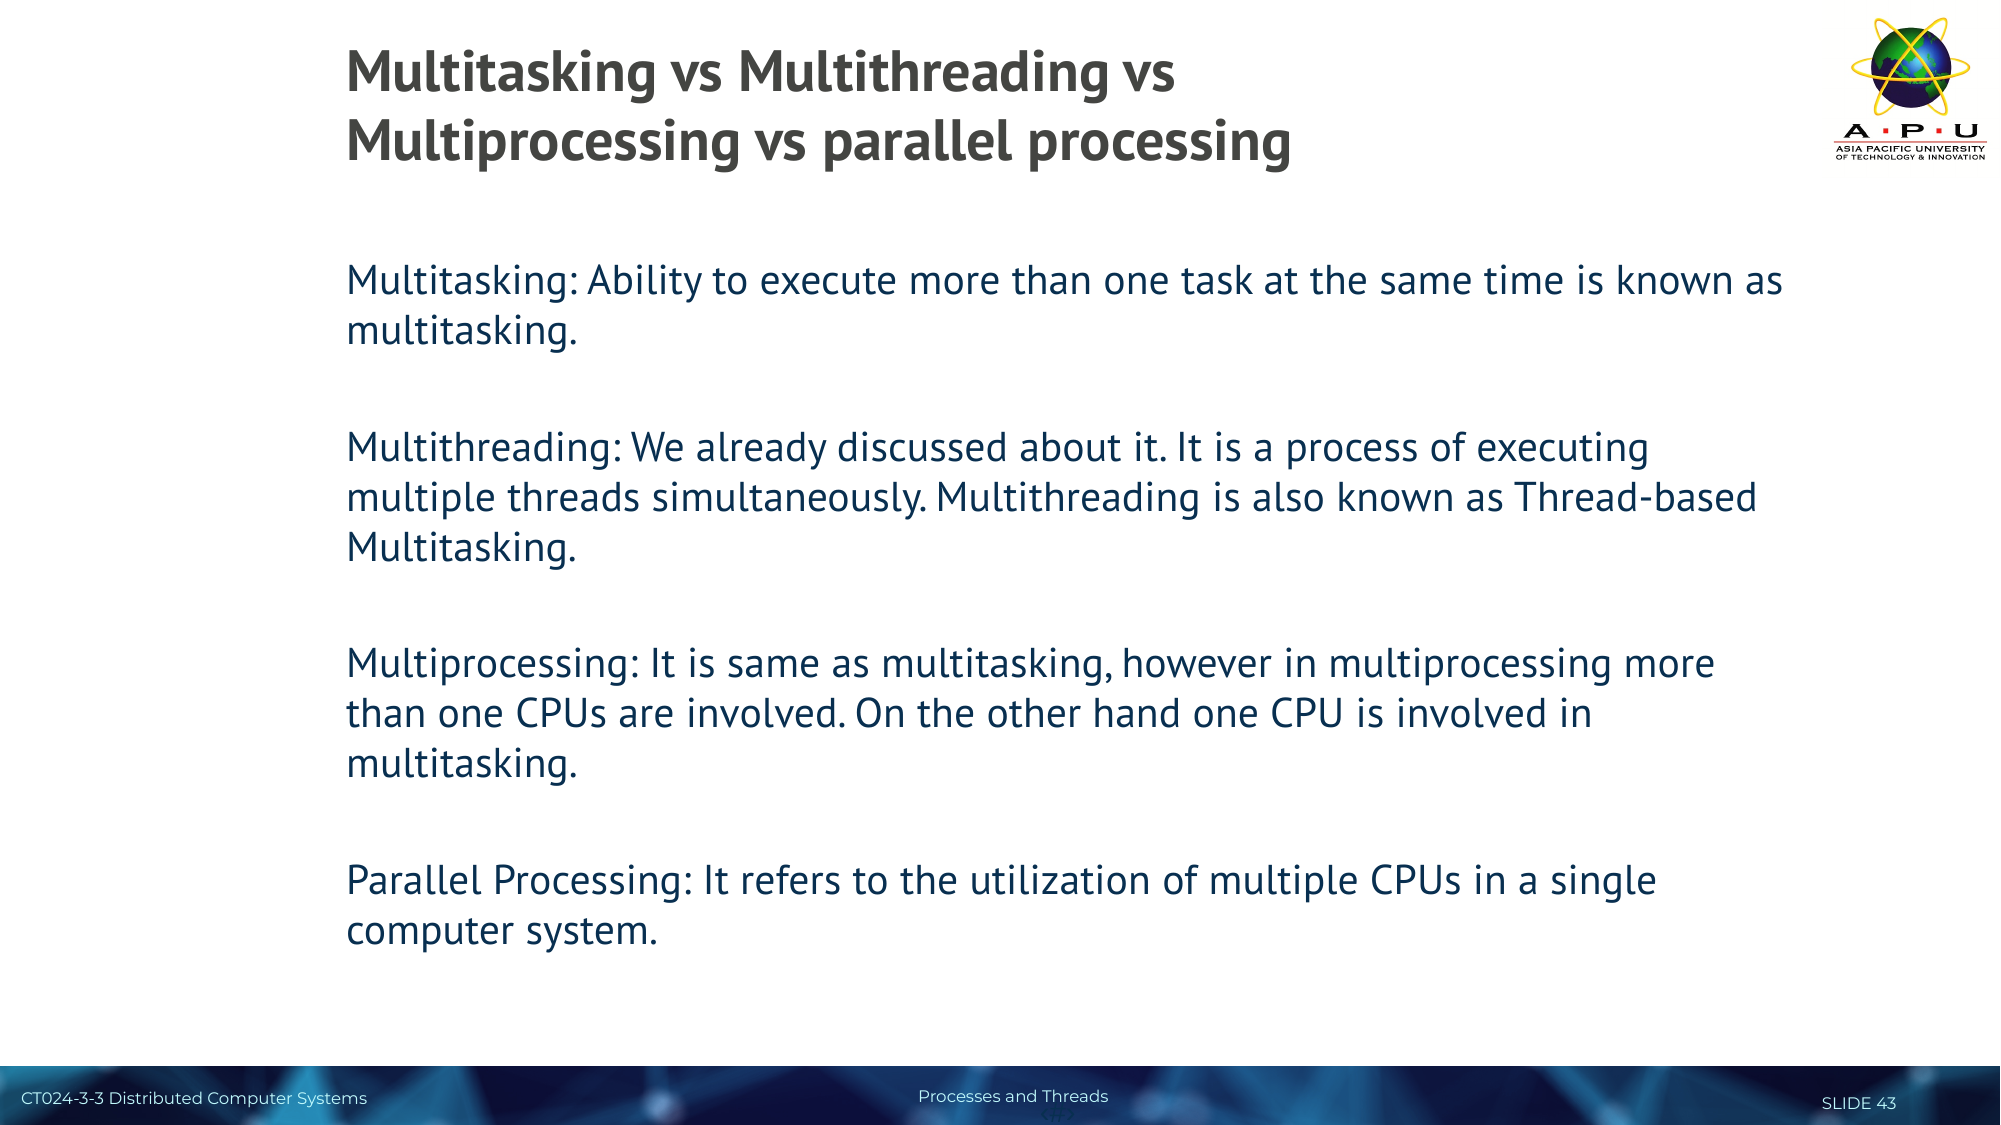

# Multitasking vs Multithreading vs Multiprocessing vs parallel processing
Multitasking: Ability to execute more than one task at the same time is known as multitasking.

Multithreading: We already discussed about it. It is a process of executing multiple threads simultaneously. Multithreading is also known as Thread-based Multitasking.

Multiprocessing: It is same as multitasking, however in multiprocessing more than one CPUs are involved. On the other hand one CPU is involved in multitasking.

Parallel Processing: It refers to the utilization of multiple CPUs in a single computer system.
‹#›